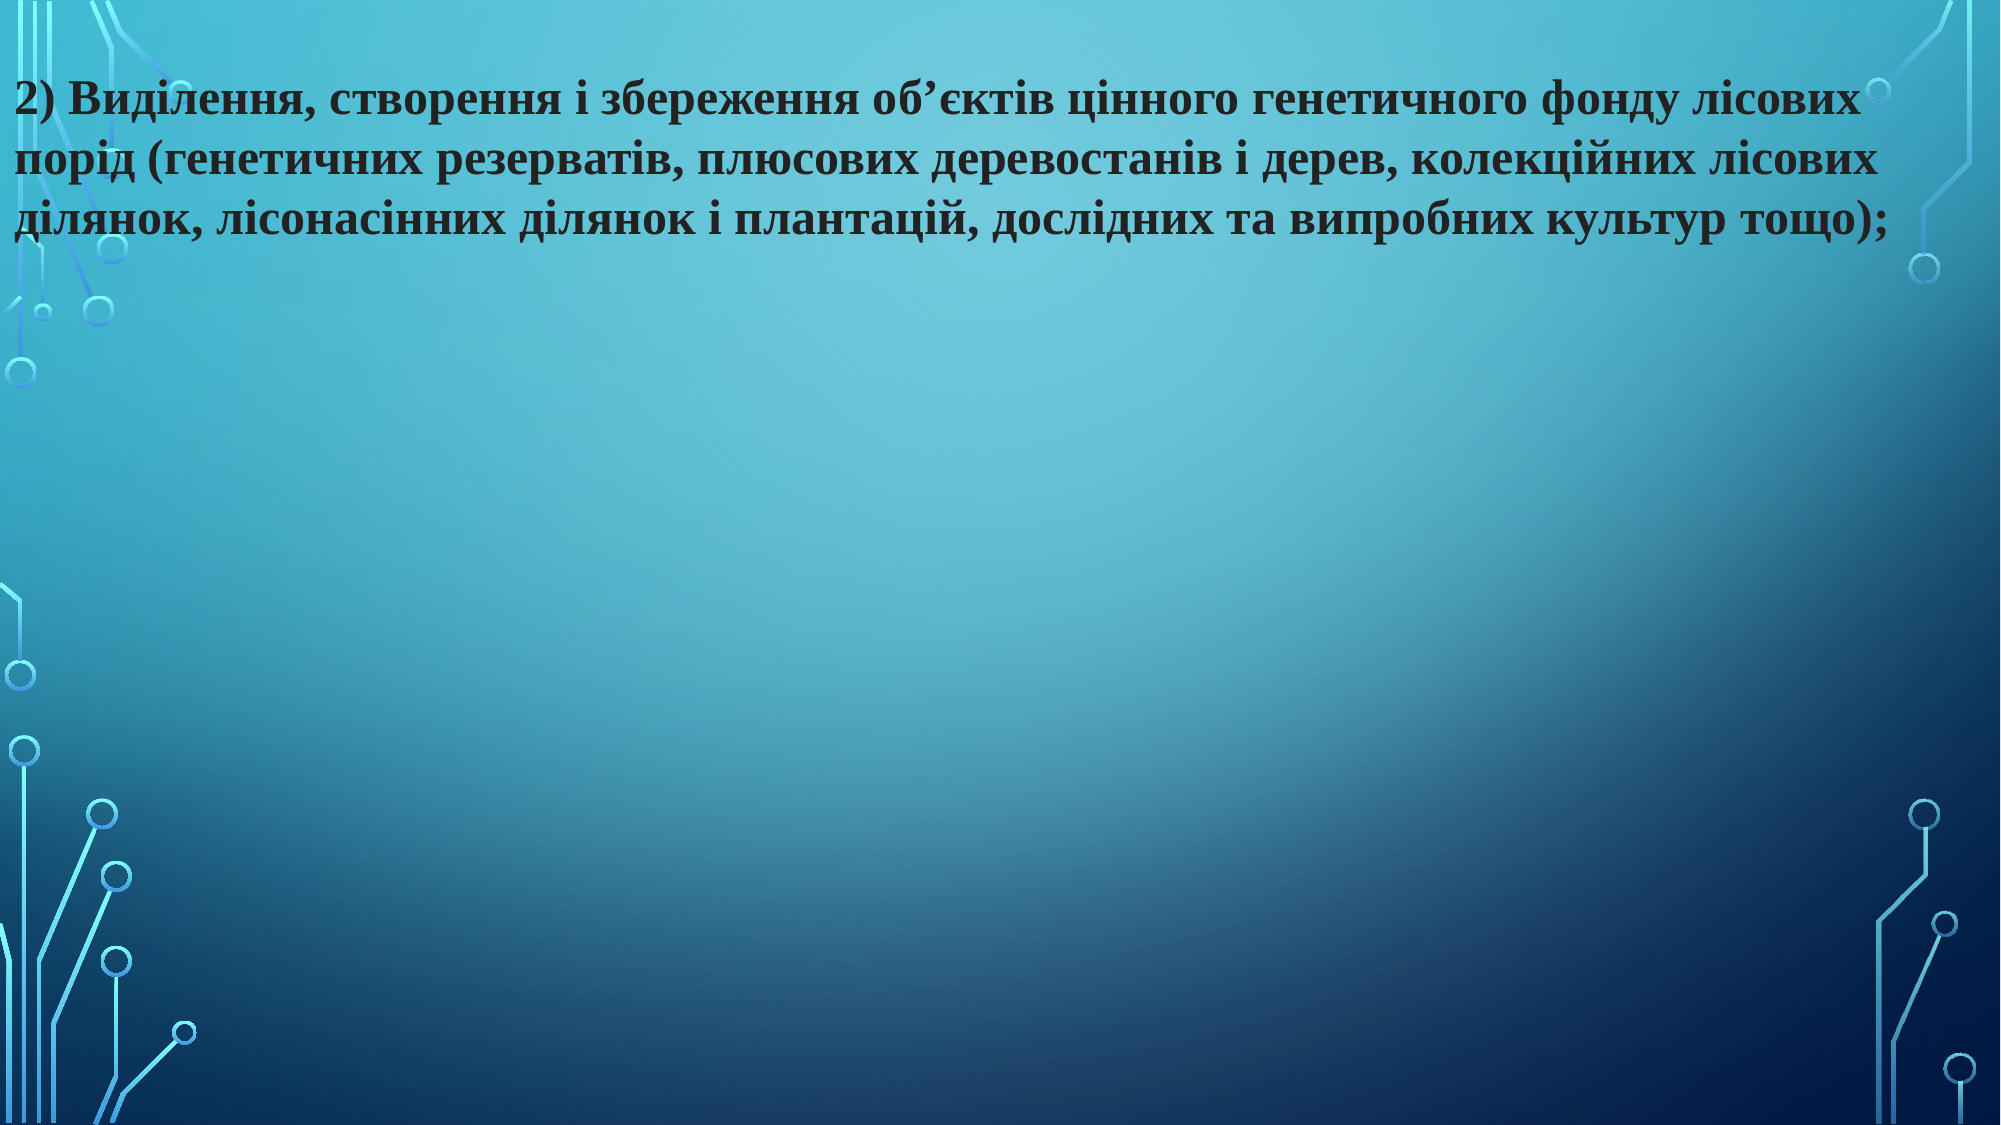

2) Виділення, створення і збереження об’єктів цінного генетичного фонду лісових порід (генетичних резерватів, плюсових деревостанів і дерев, колекційних лісових ділянок, лісонасінних ділянок і плантацій, дослідних та випробних культур тощо);